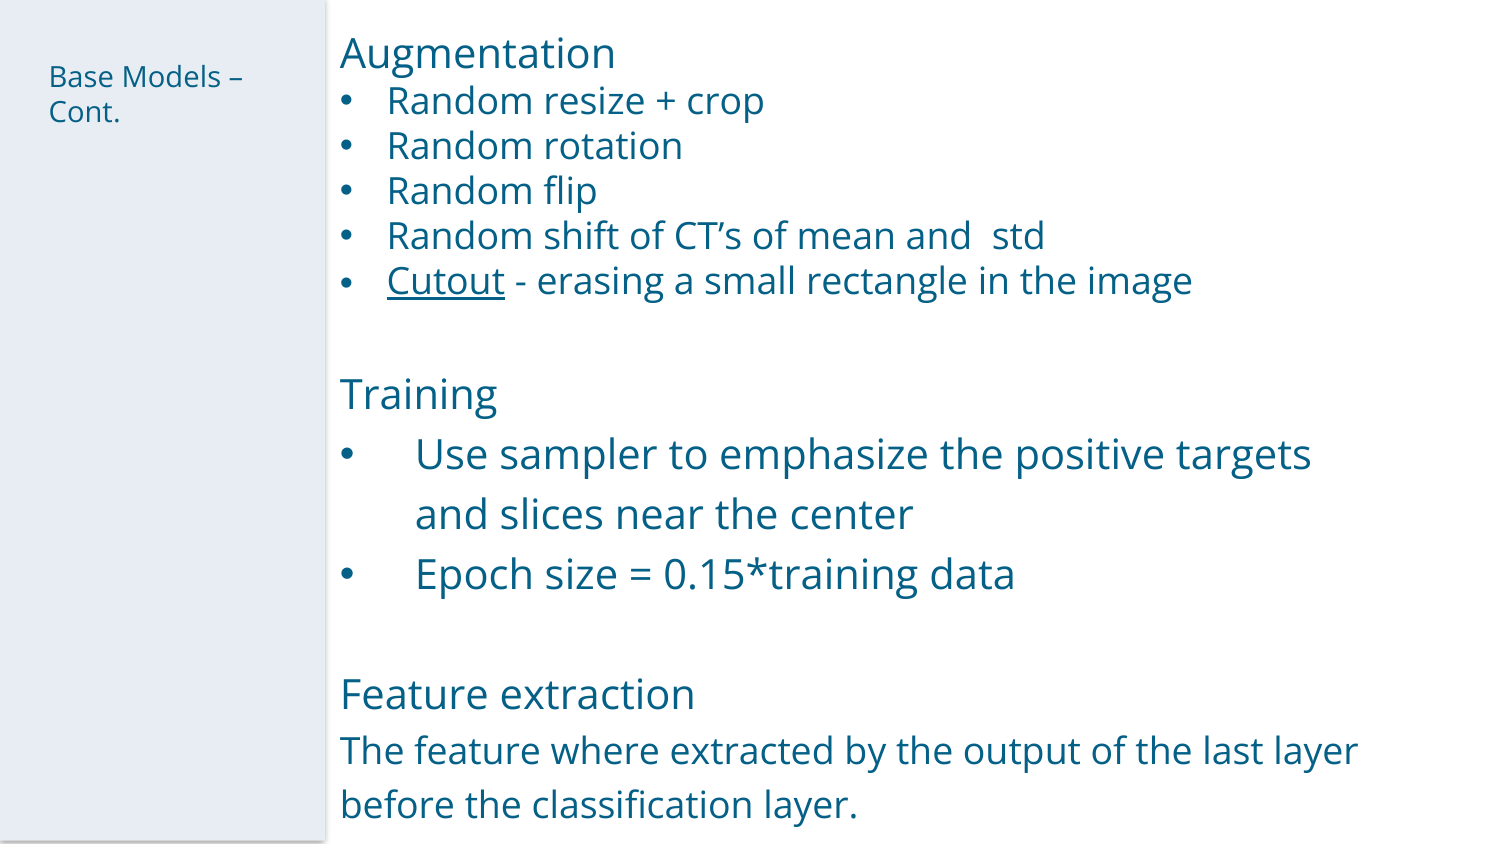

Augmentation
Random resize + crop
Random rotation
Random flip
Random shift of CT’s of mean and  std
Cutout - erasing a small rectangle in the image

Training
Use sampler to emphasize the positive targets and slices near the center
Epoch size = 0.15*training data

Feature extraction
The feature where extracted by the output of the last layer before the classification layer.
Base Models –
Cont.